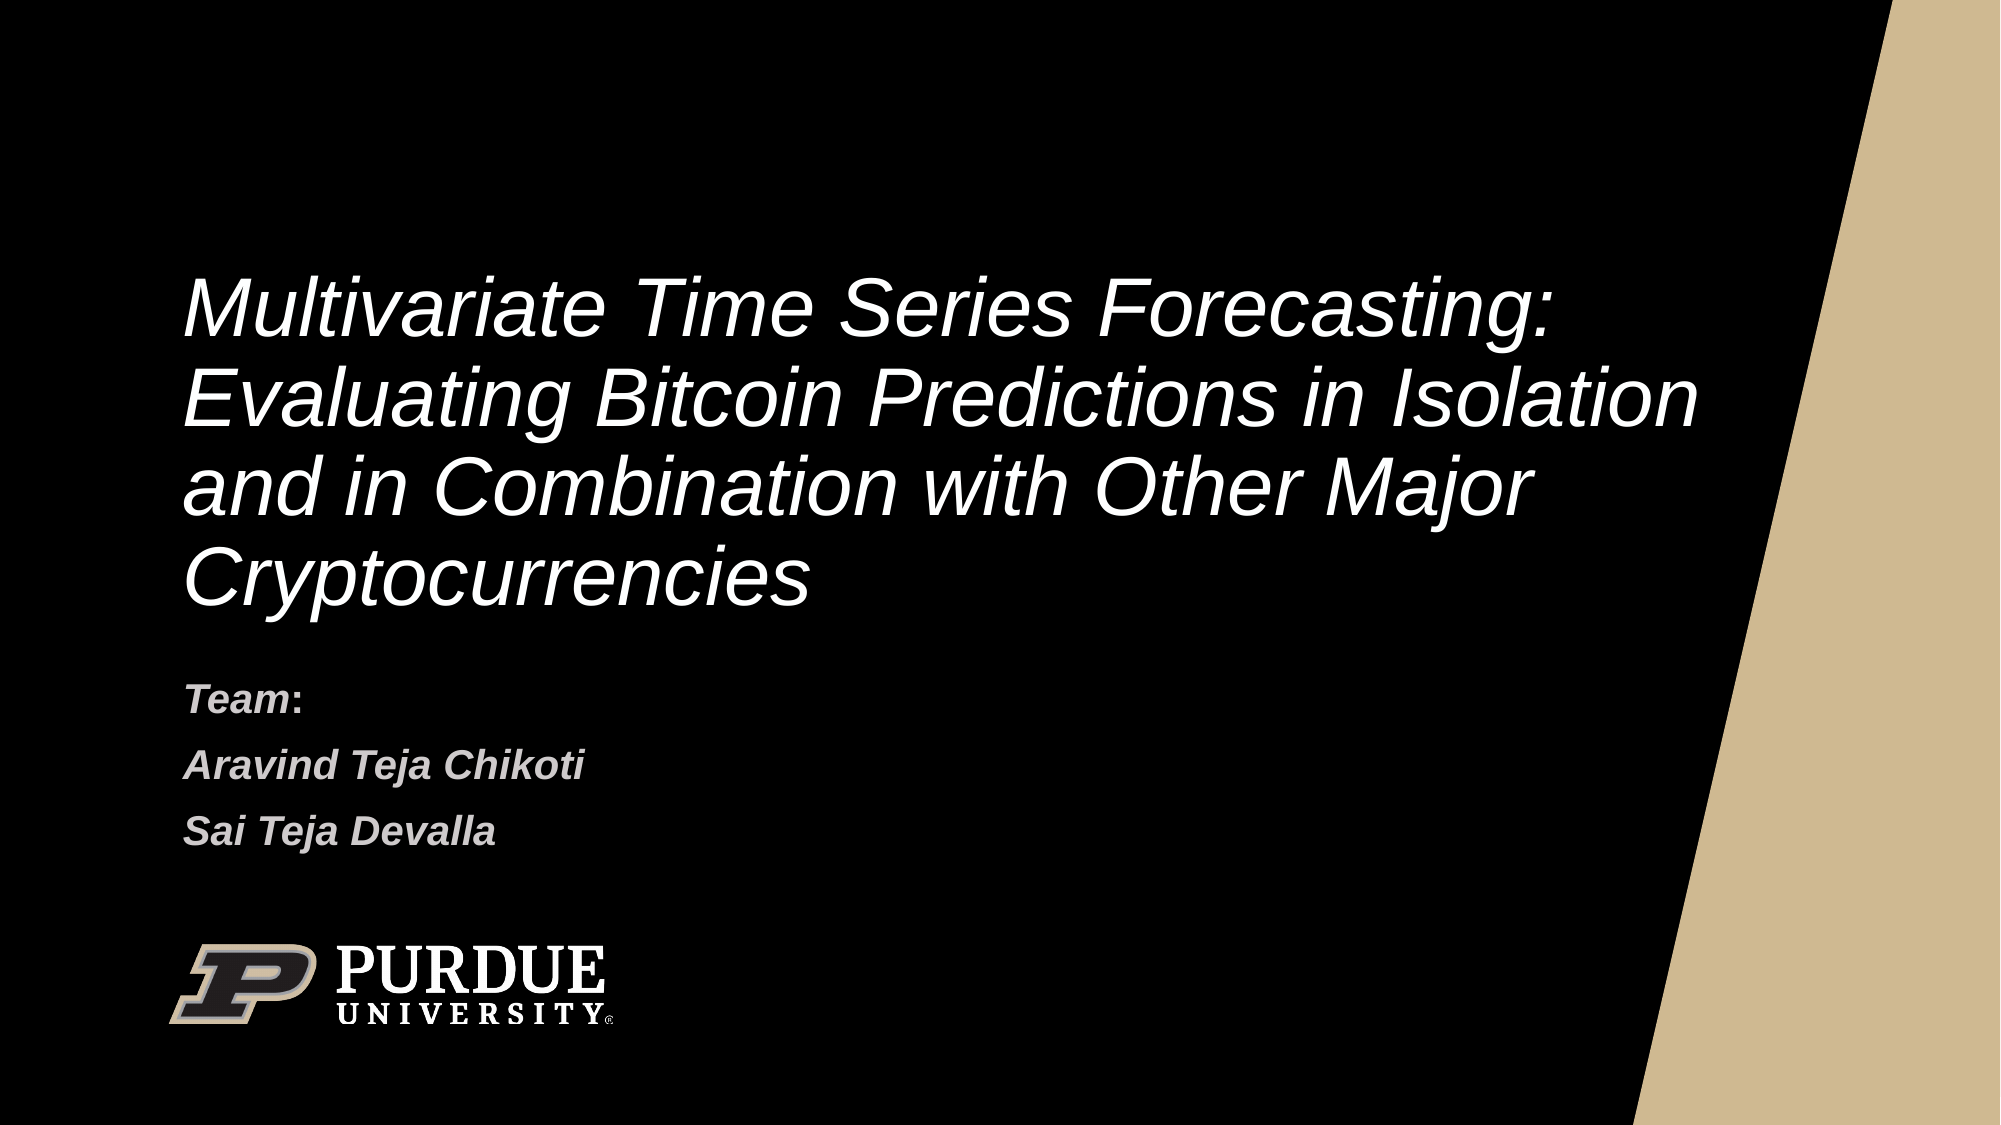

# Multivariate Time Series Forecasting: Evaluating Bitcoin Predictions in Isolation and in Combination with Other Major Cryptocurrencies
Team:
Aravind Teja Chikoti
Sai Teja Devalla